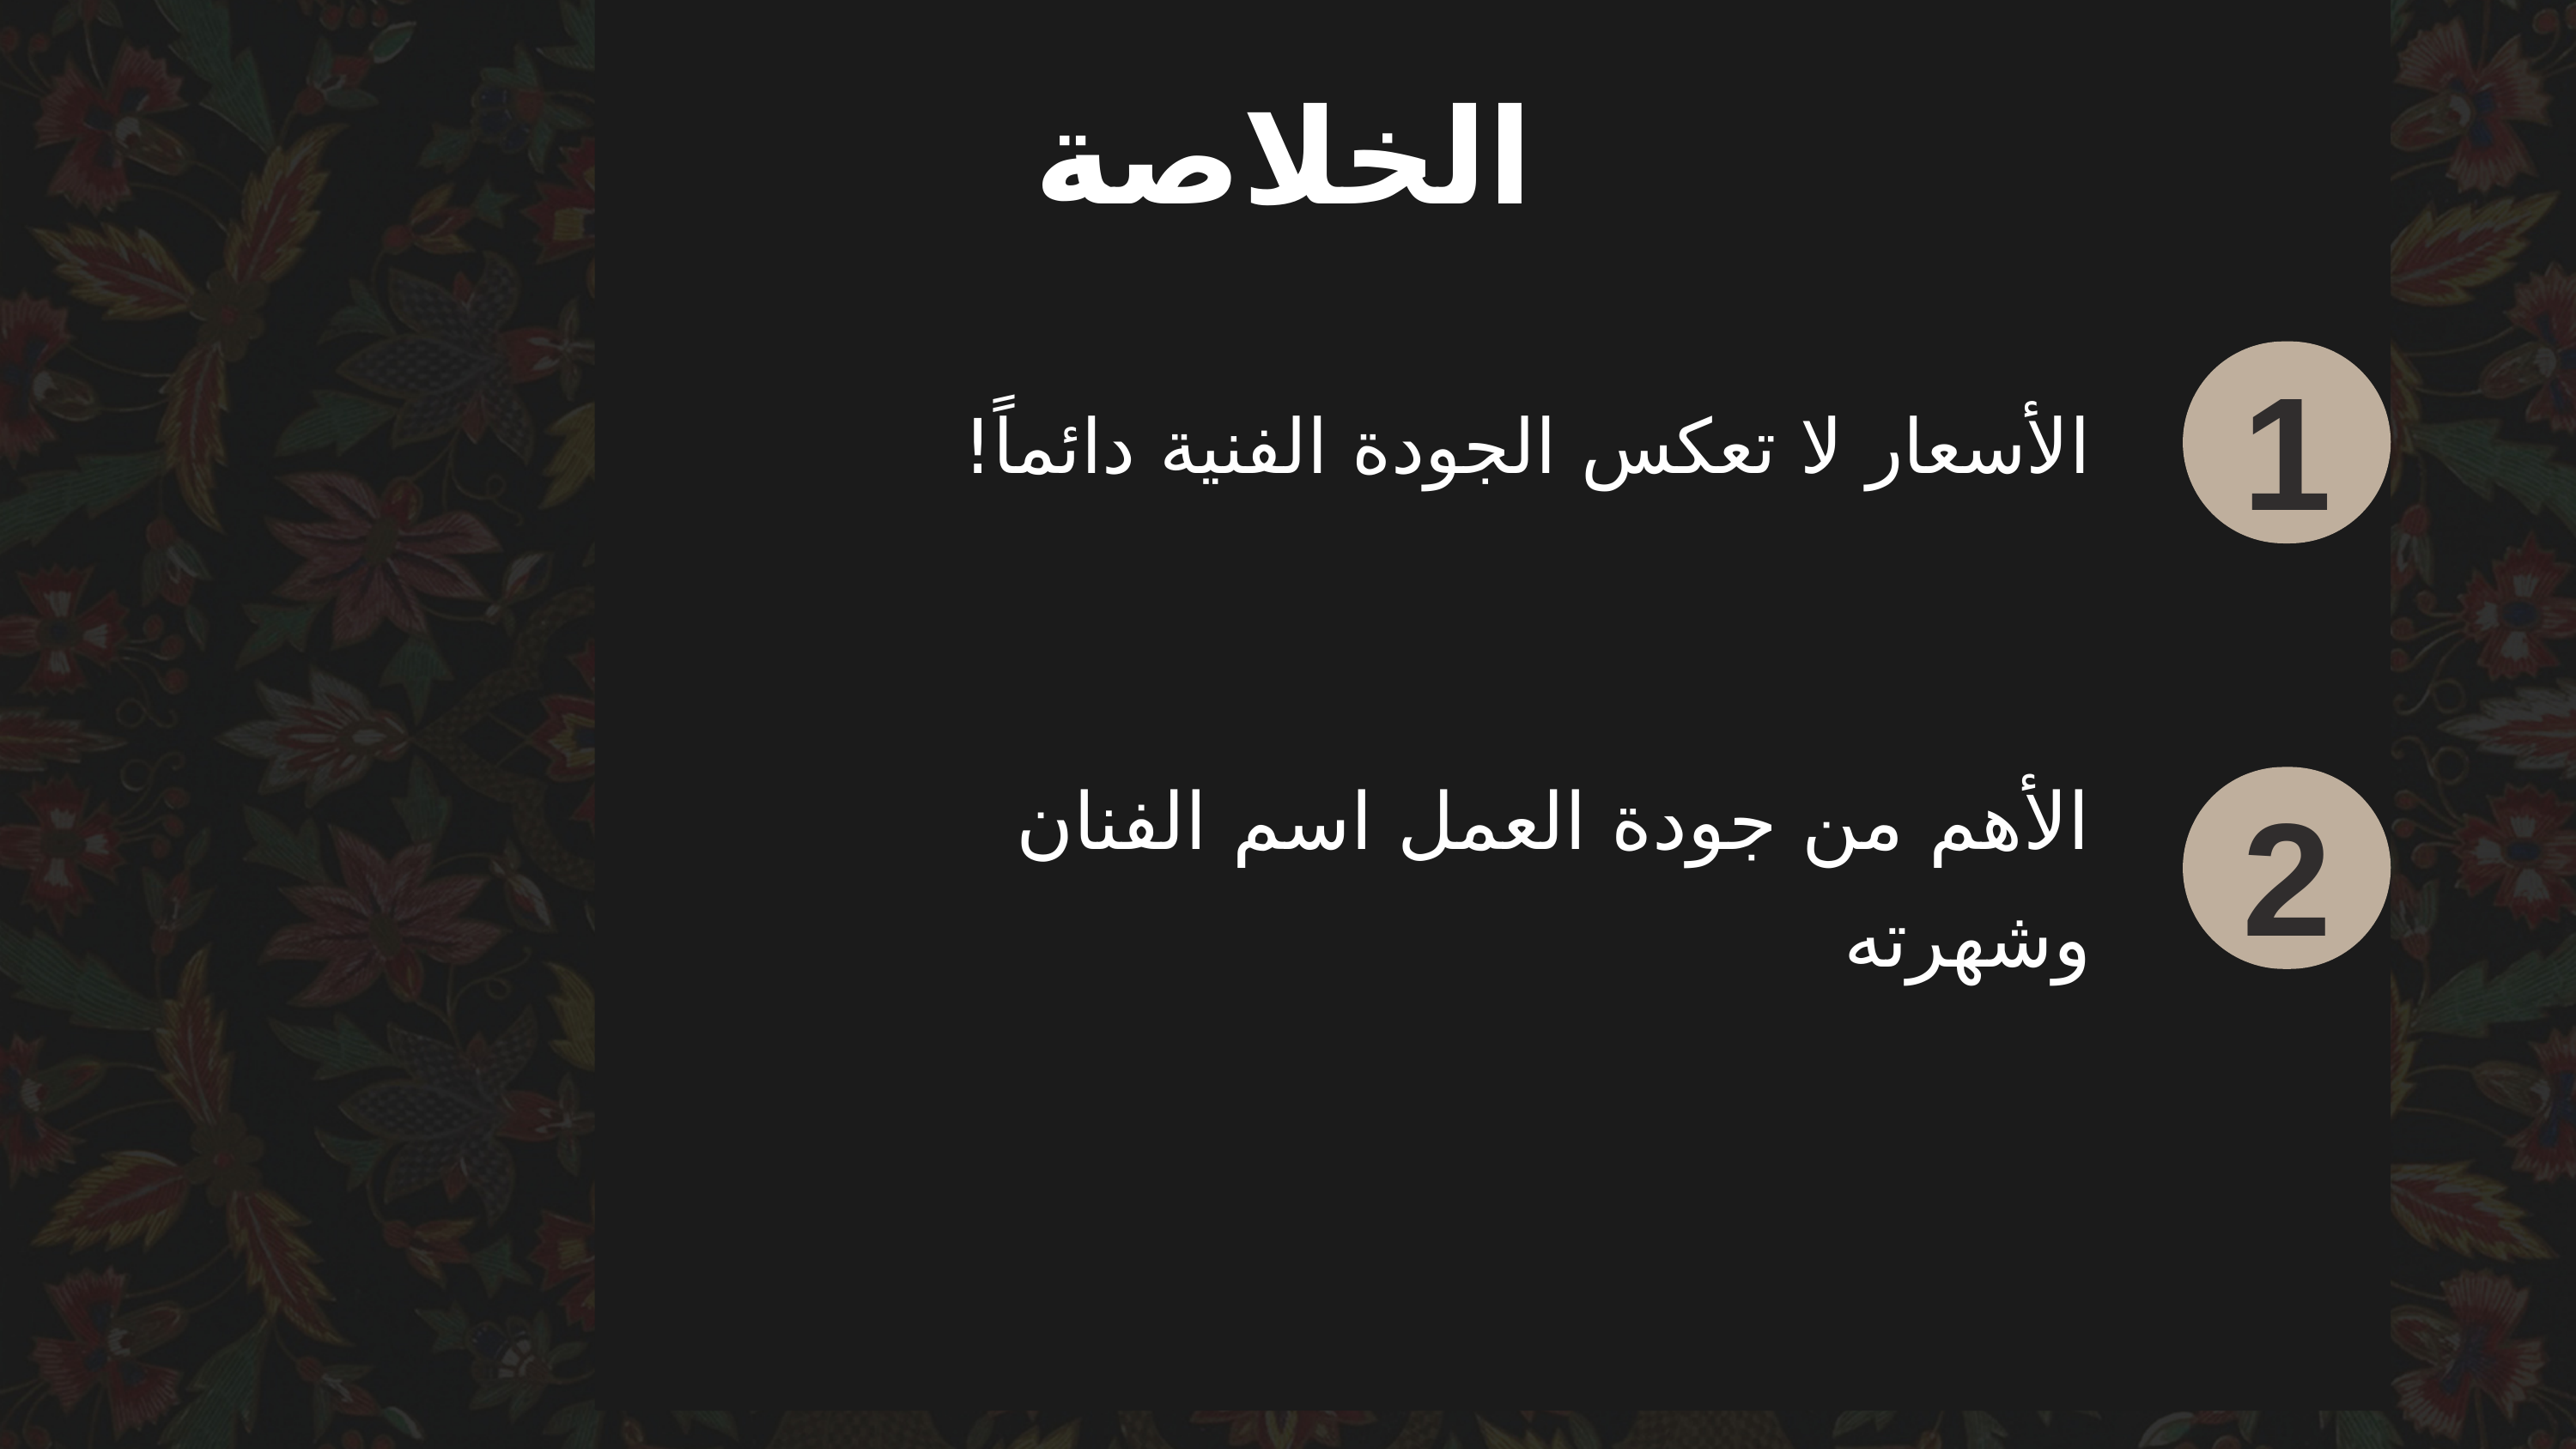

الخلاصة
1

الأسعار لا تعكس الجودة الفنية دائماً!

2
الأهم من جودة العمل اسم الفنان وشهرته